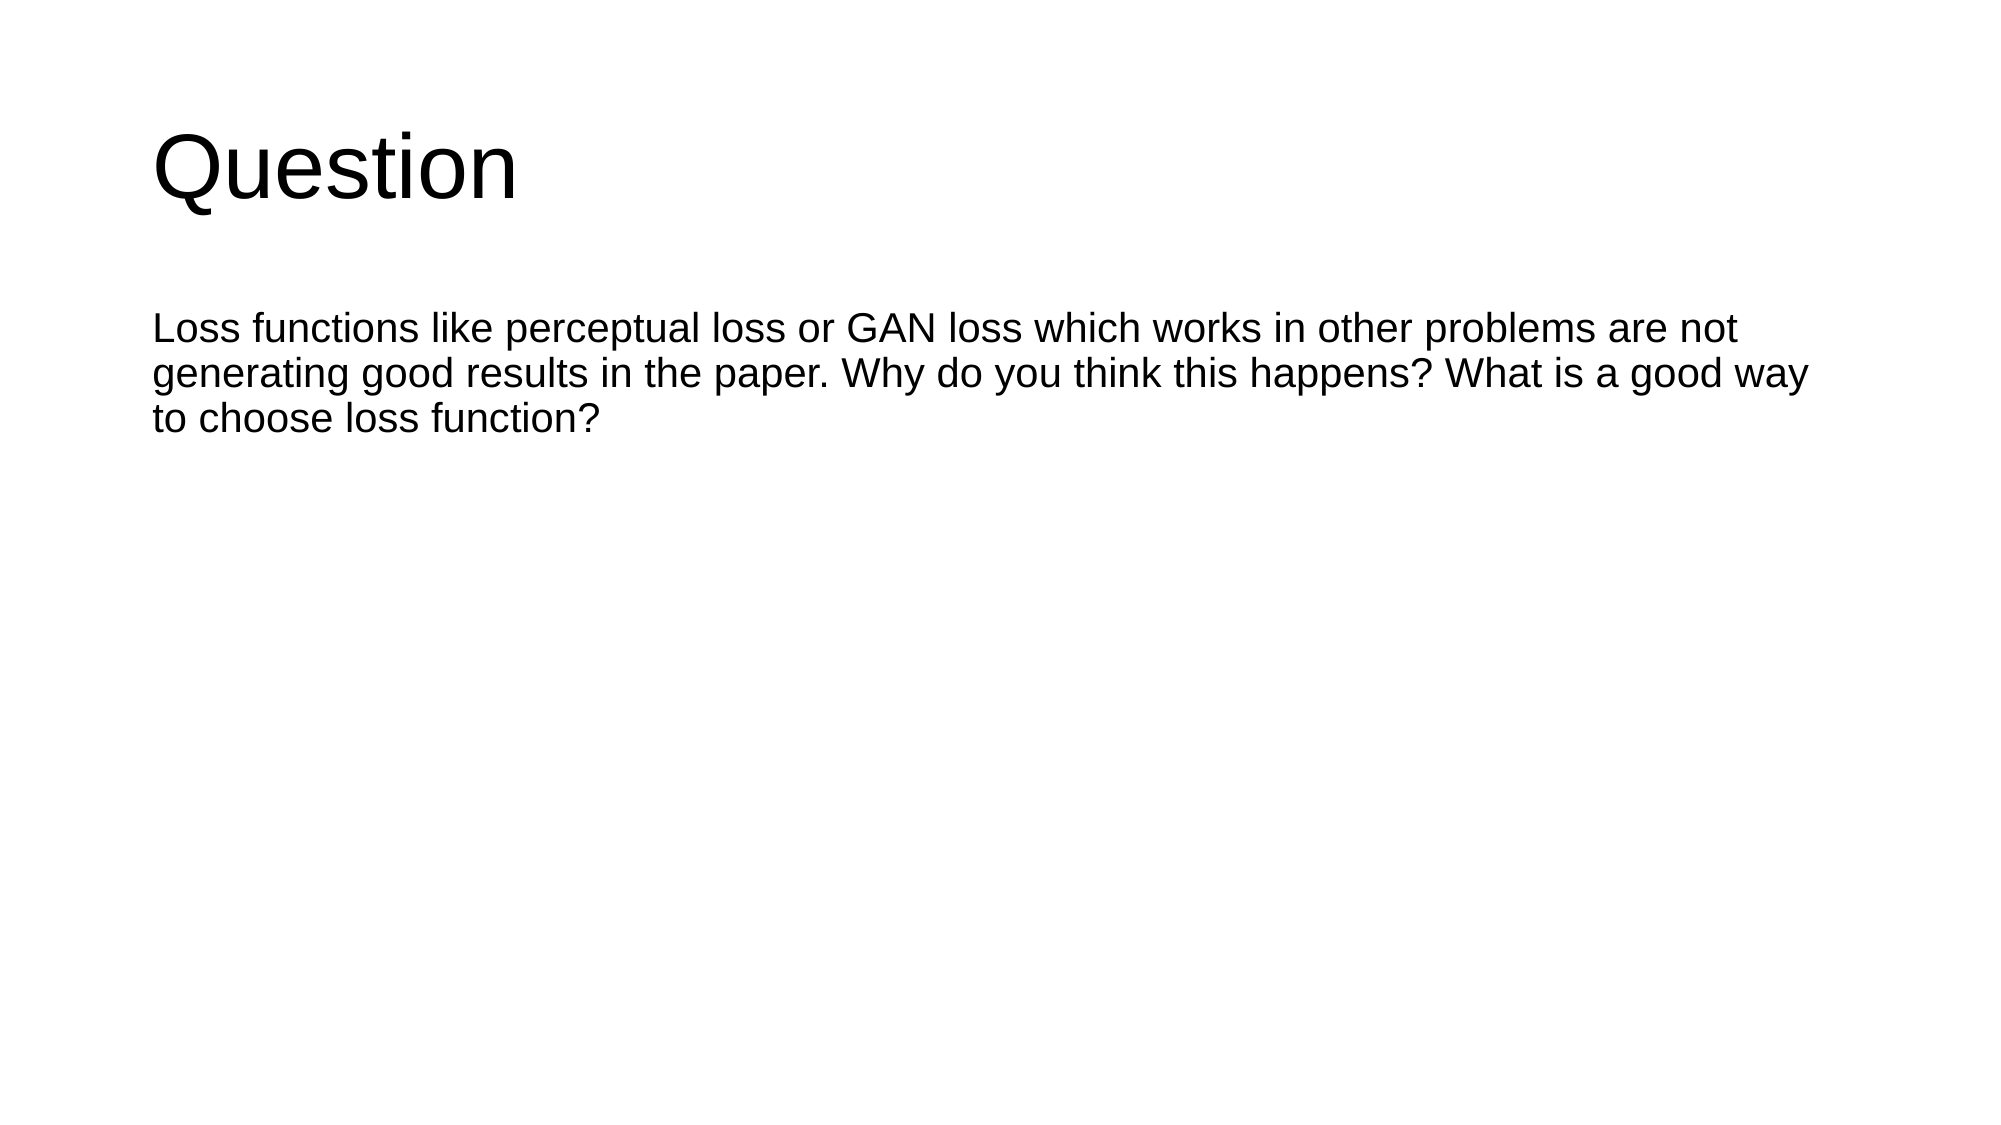

# Question
Loss functions like perceptual loss or GAN loss which works in other problems are not generating good results in the paper. Why do you think this happens? What is a good way to choose loss function?